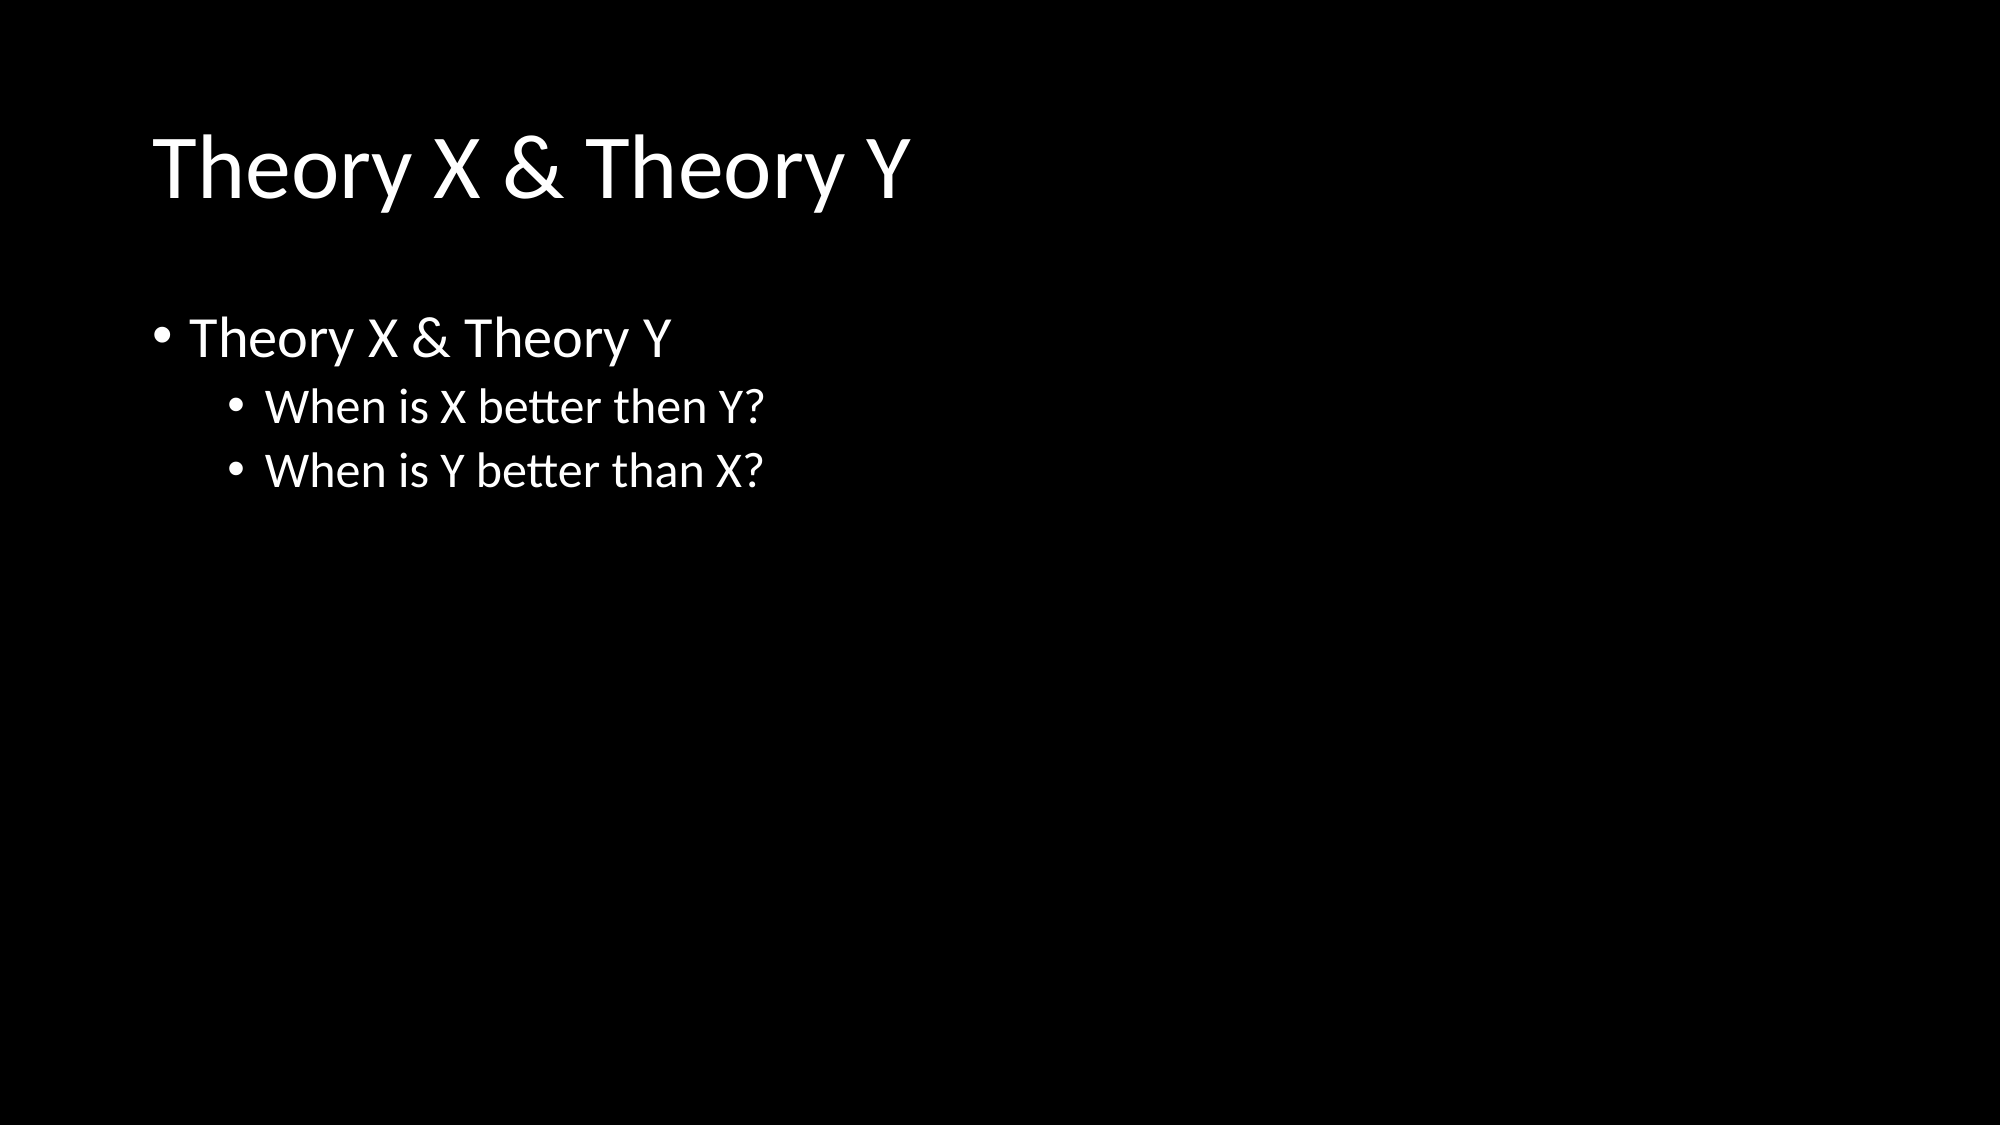

# Theory X & Theory Y
Theory X & Theory Y
When is X better then Y?
When is Y better than X?